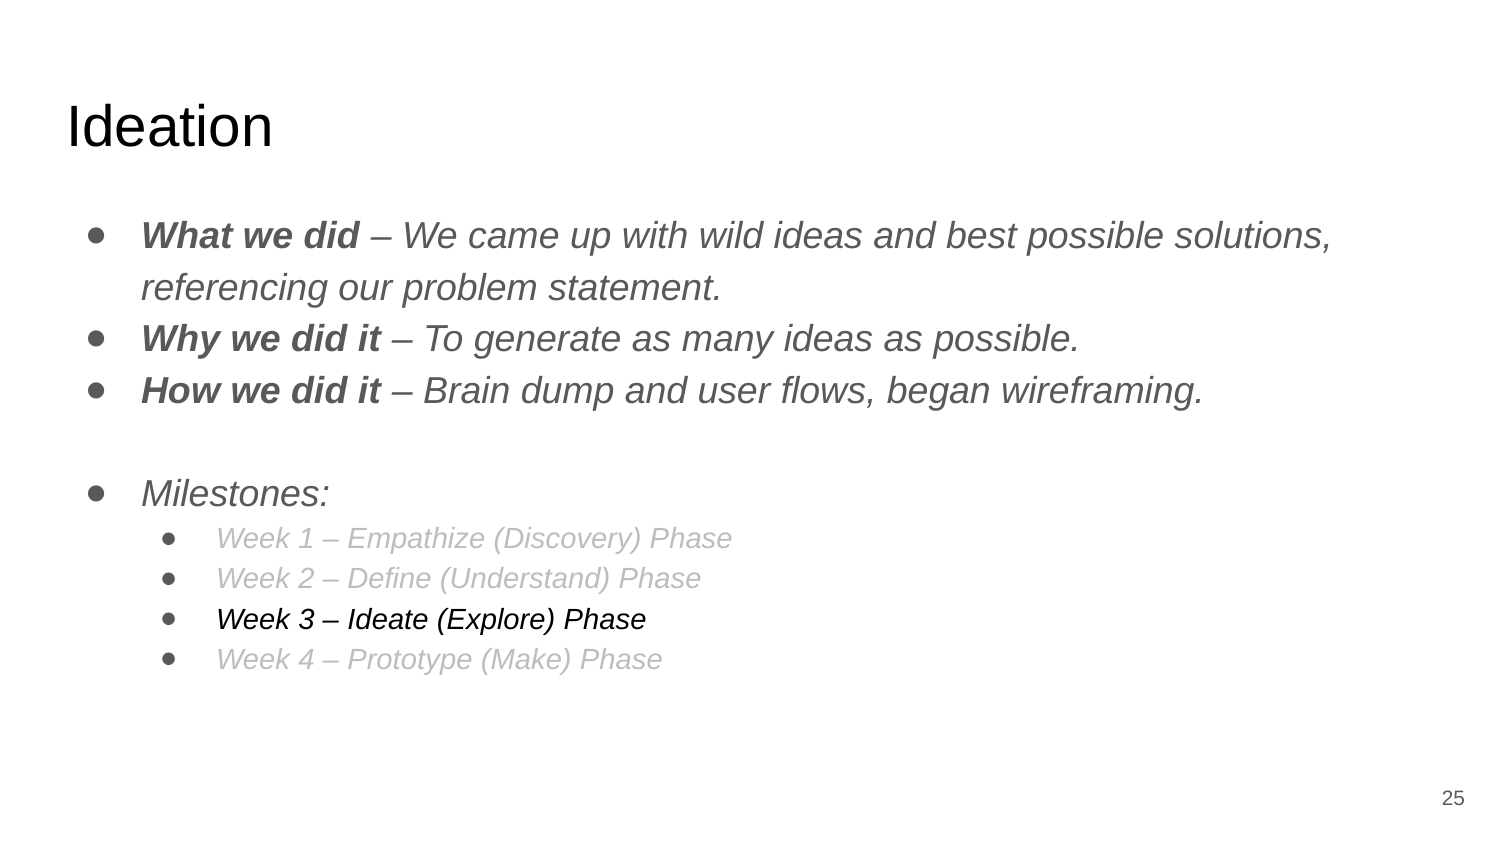

# Ideation
What we did – We came up with wild ideas and best possible solutions, referencing our problem statement.
Why we did it – To generate as many ideas as possible.
How we did it – Brain dump and user flows, began wireframing.

Milestones:
Week 1 – Empathize (Discovery) Phase
Week 2 – Define (Understand) Phase
Week 3 – Ideate (Explore) Phase
Week 4 – Prototype (Make) Phase
25